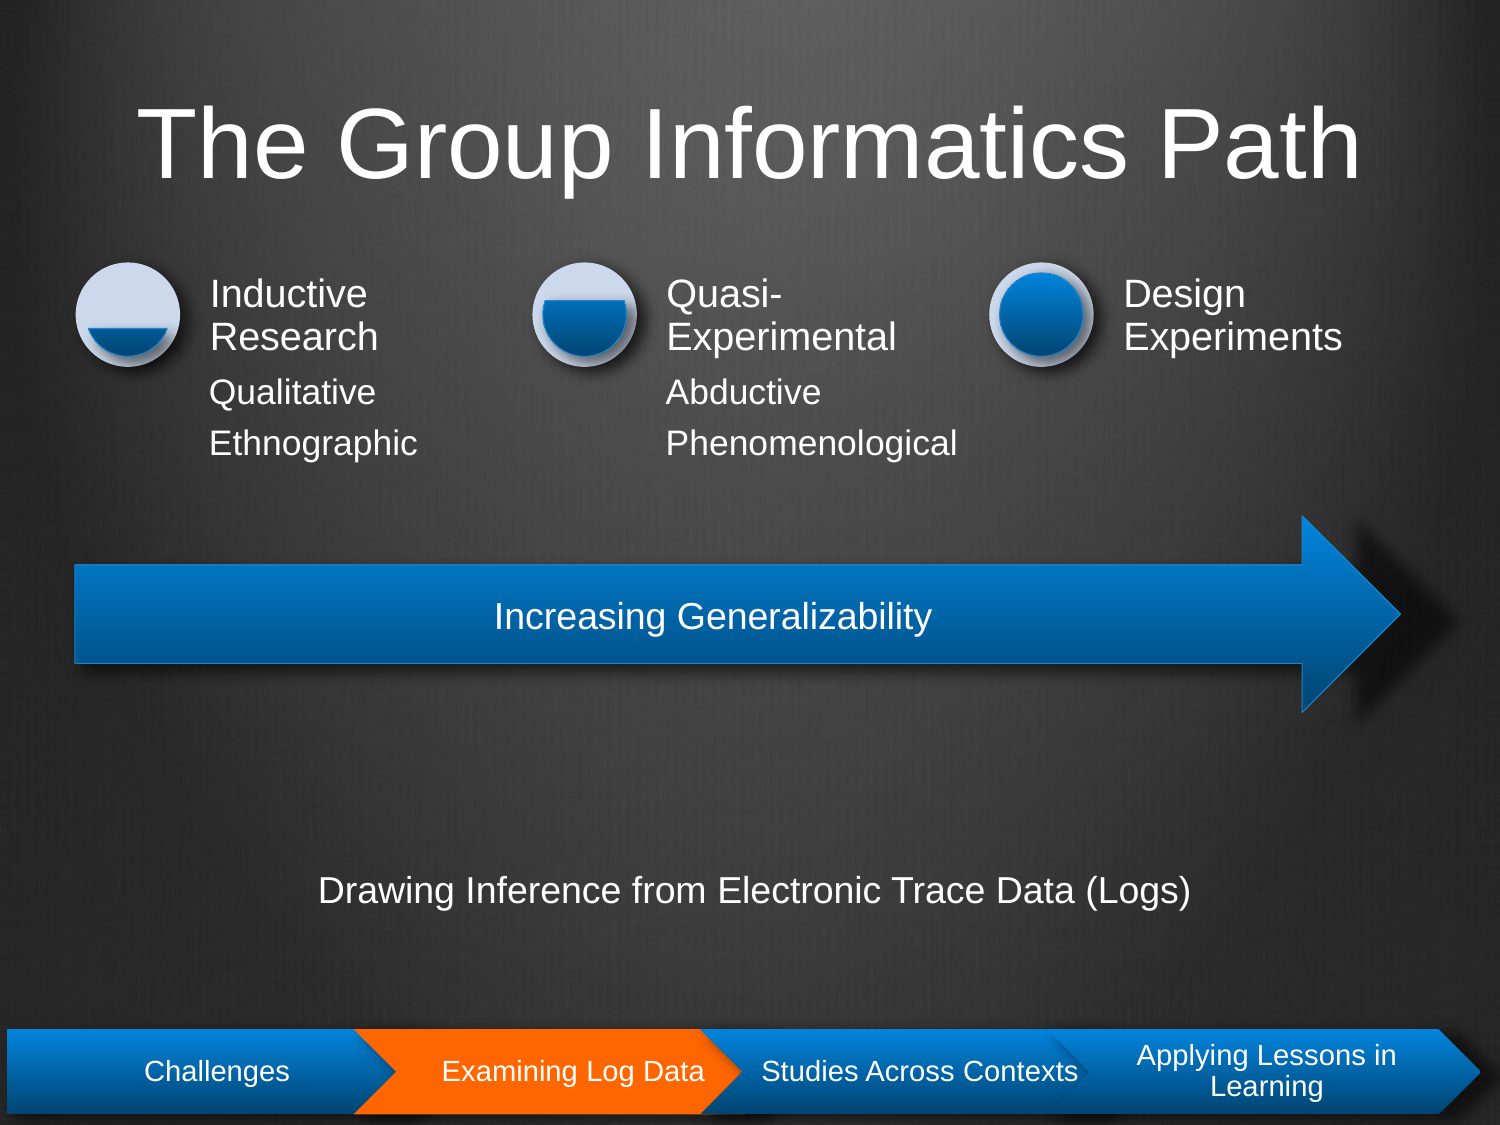

# The Group Informatics Path
Qualitative
Ethnographic
Inductive Research
Abductive
Phenomenological
Quasi-Experimental
Design Experiments
Increasing Generalizability
Drawing Inference from Electronic Trace Data (Logs)
Challenges
Examining Log Data
Studies Across Contexts
Applying Lessons in Learning